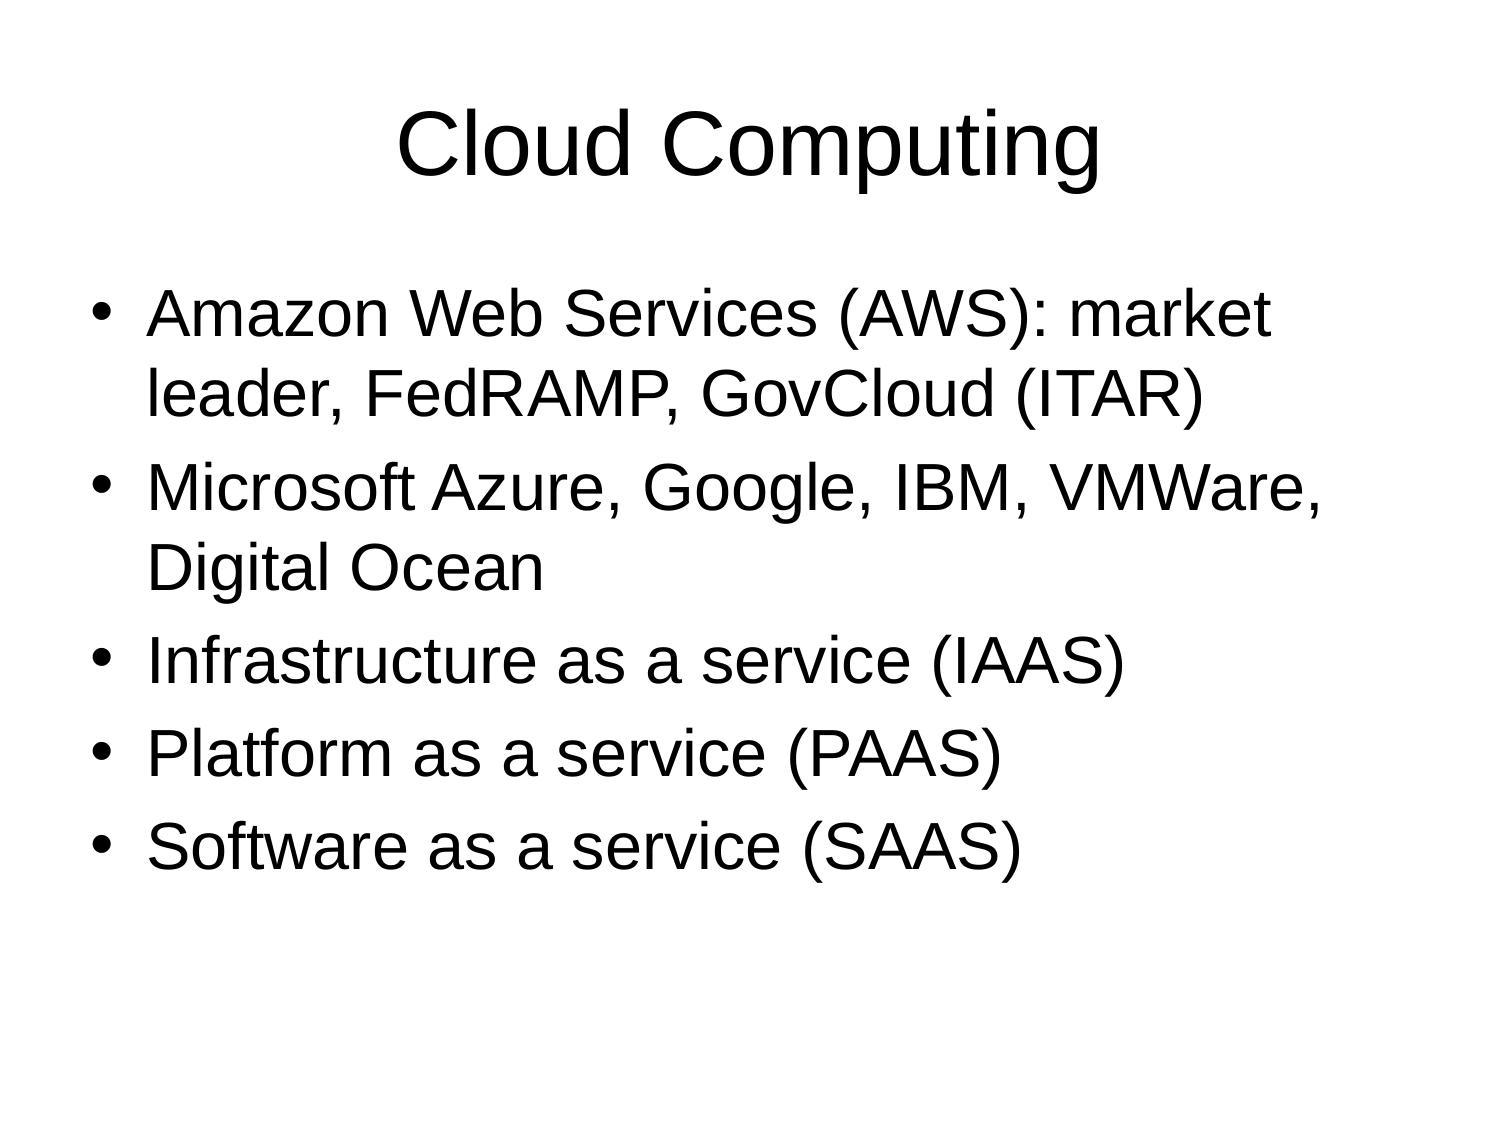

# Cloud Computing
Amazon Web Services (AWS): market leader, FedRAMP, GovCloud (ITAR)
Microsoft Azure, Google, IBM, VMWare, Digital Ocean
Infrastructure as a service (IAAS)
Platform as a service (PAAS)
Software as a service (SAAS)